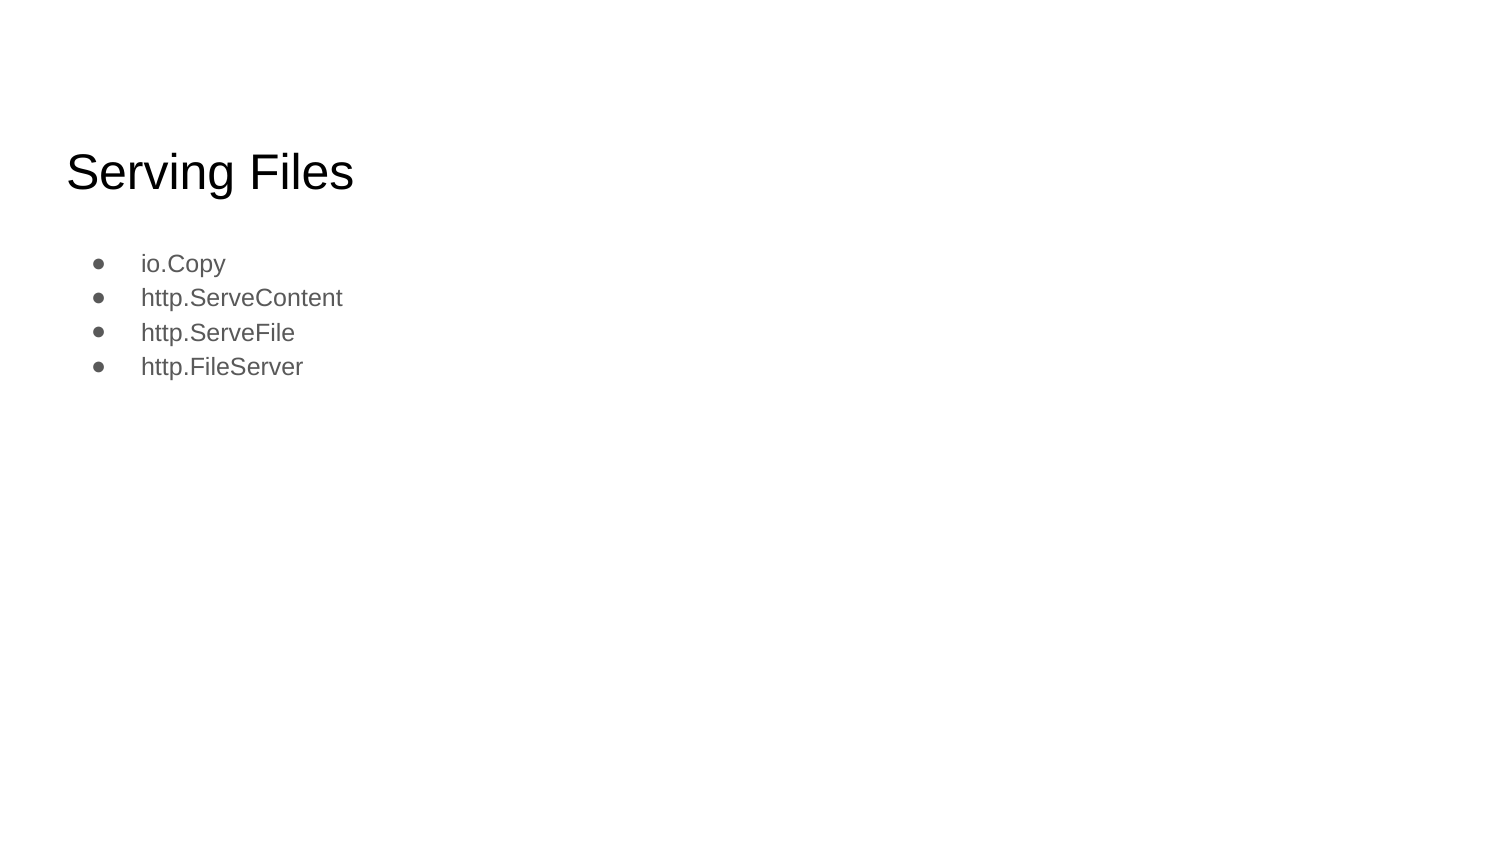

# Serving Files
io.Copy
http.ServeContent
http.ServeFile
http.FileServer